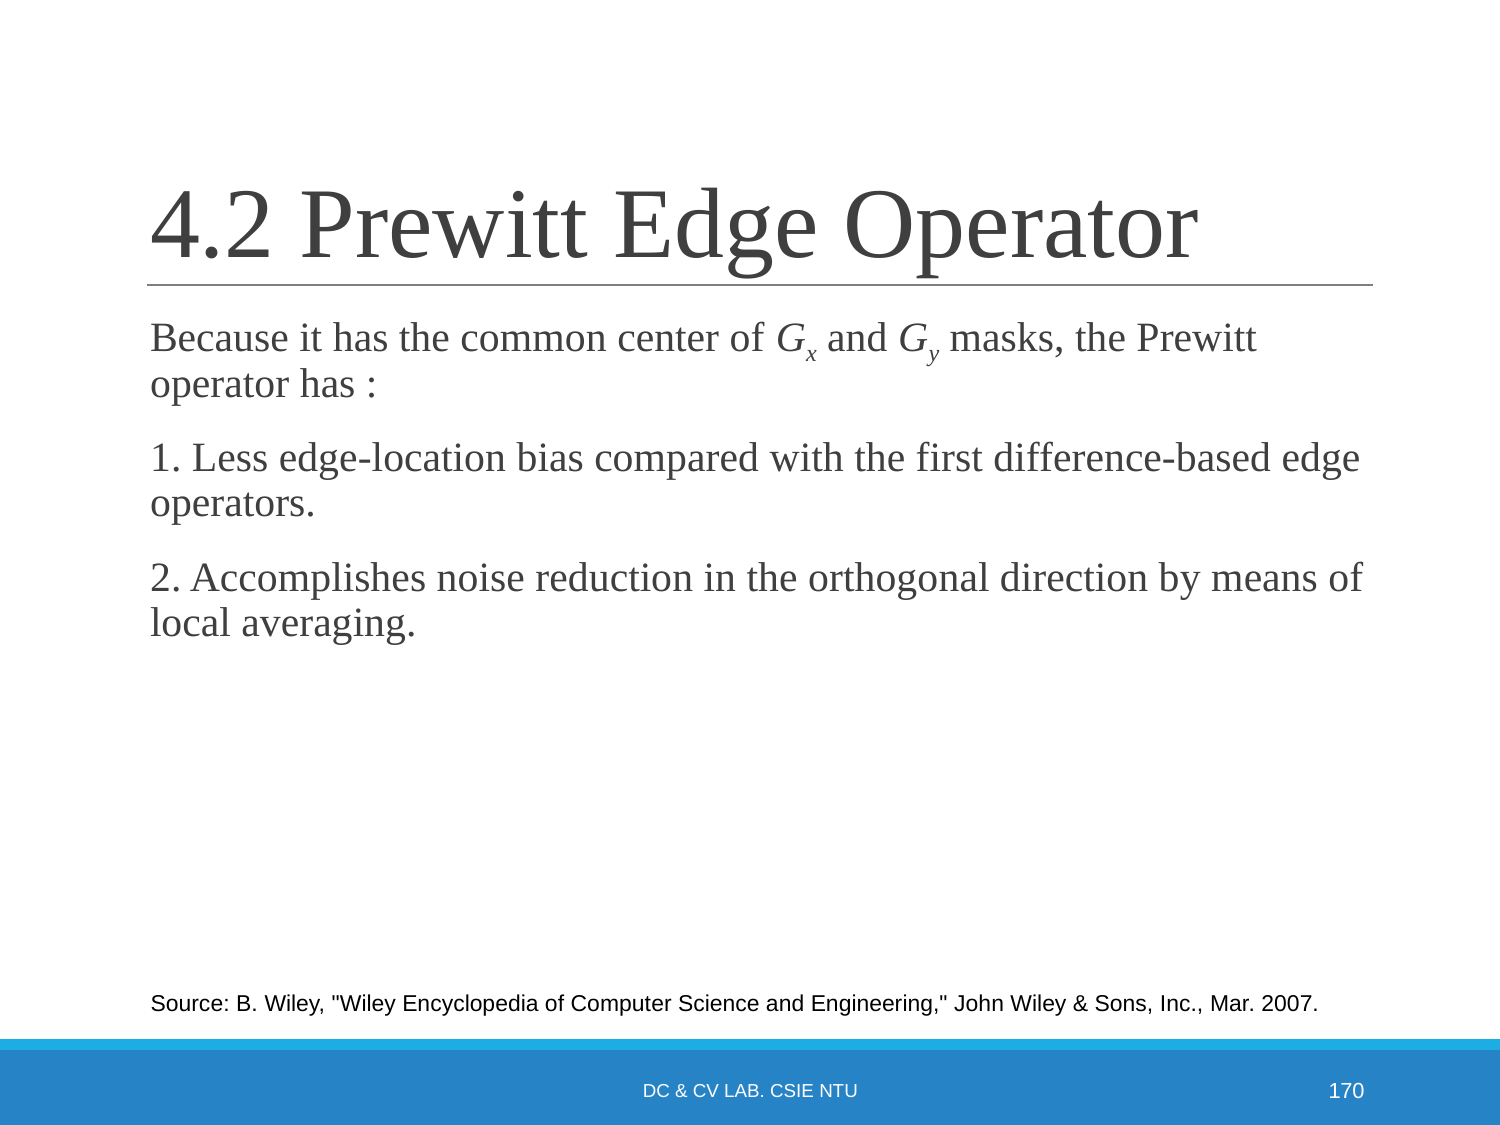

# 4.2 Prewitt Edge Operator
Because it has the common center of Gx and Gy masks, the Prewitt operator has :
1. Less edge-location bias compared with the first difference-based edge operators.
2. Accomplishes noise reduction in the orthogonal direction by means of local averaging.
Source: B. Wiley, "Wiley Encyclopedia of Computer Science and Engineering," John Wiley & Sons, Inc., Mar. 2007.
DC & CV LAB. CSIE NTU
170